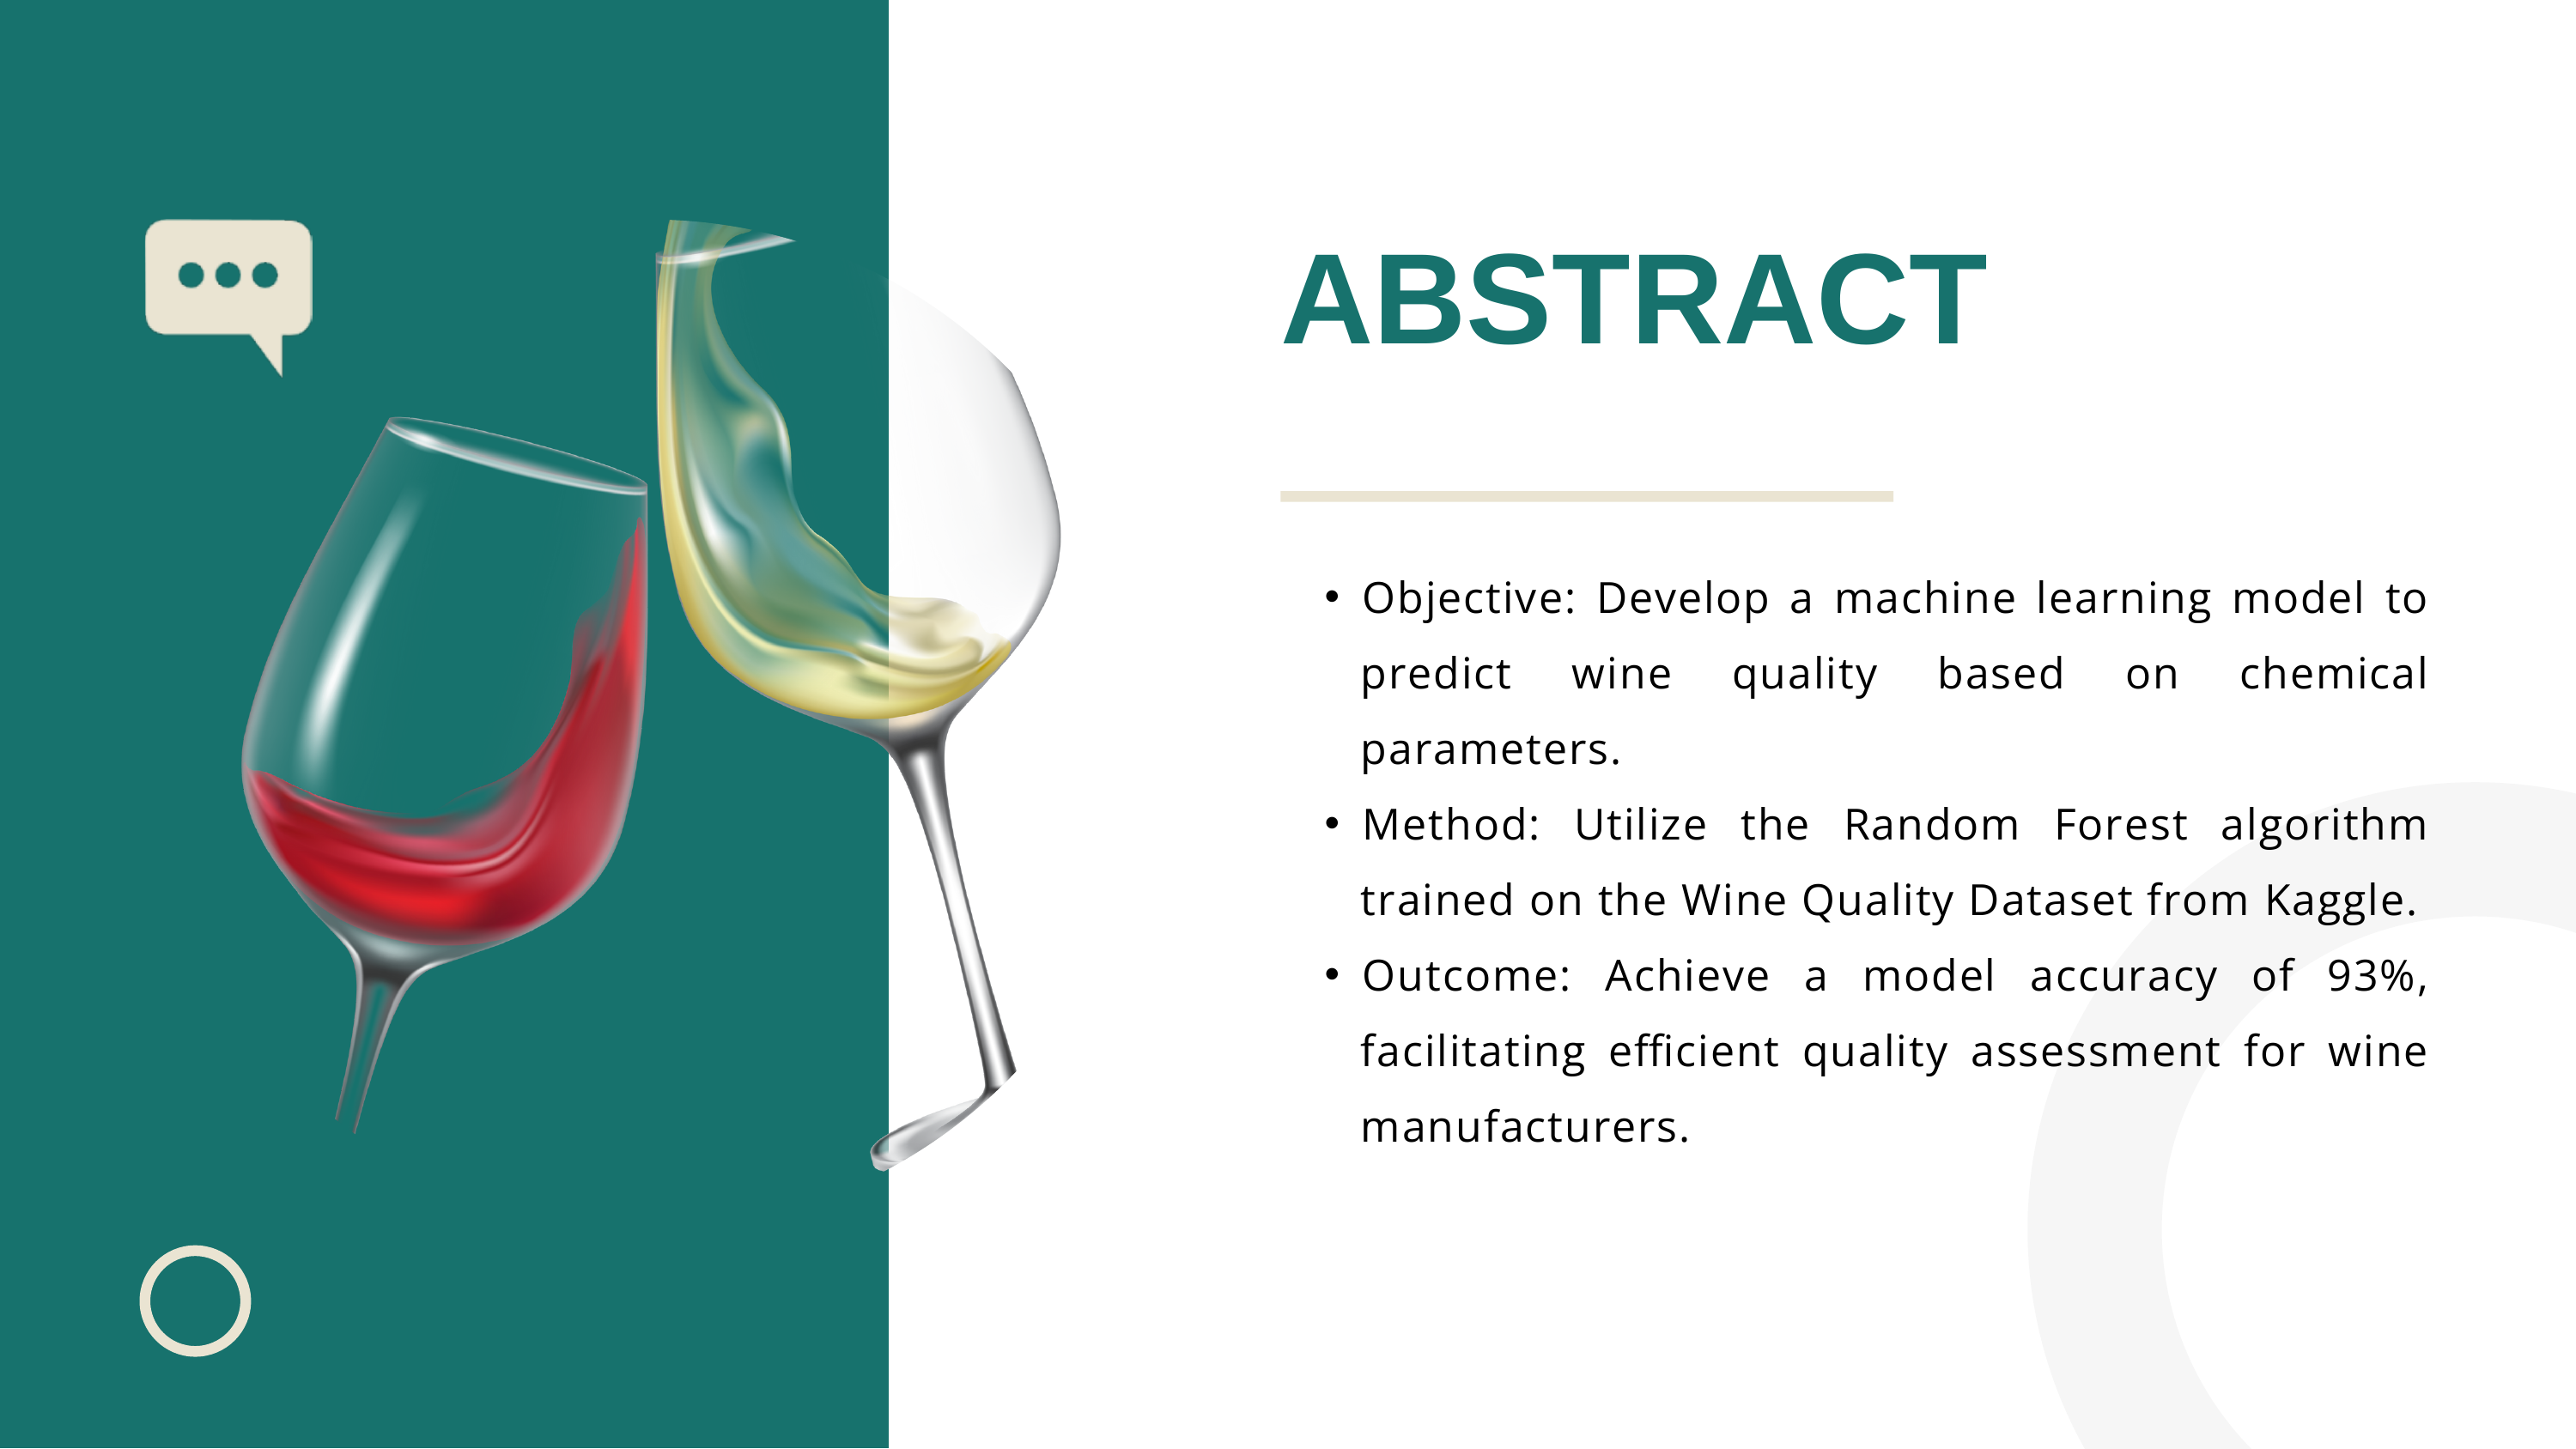

ABSTRACT

Objective: Develop a machine learning model to predict wine quality based on chemical parameters.
Method: Utilize the Random Forest algorithm trained on the Wine Quality Dataset from Kaggle.
Outcome: Achieve a model accuracy of 93%, facilitating efficient quality assessment for wine manufacturers.